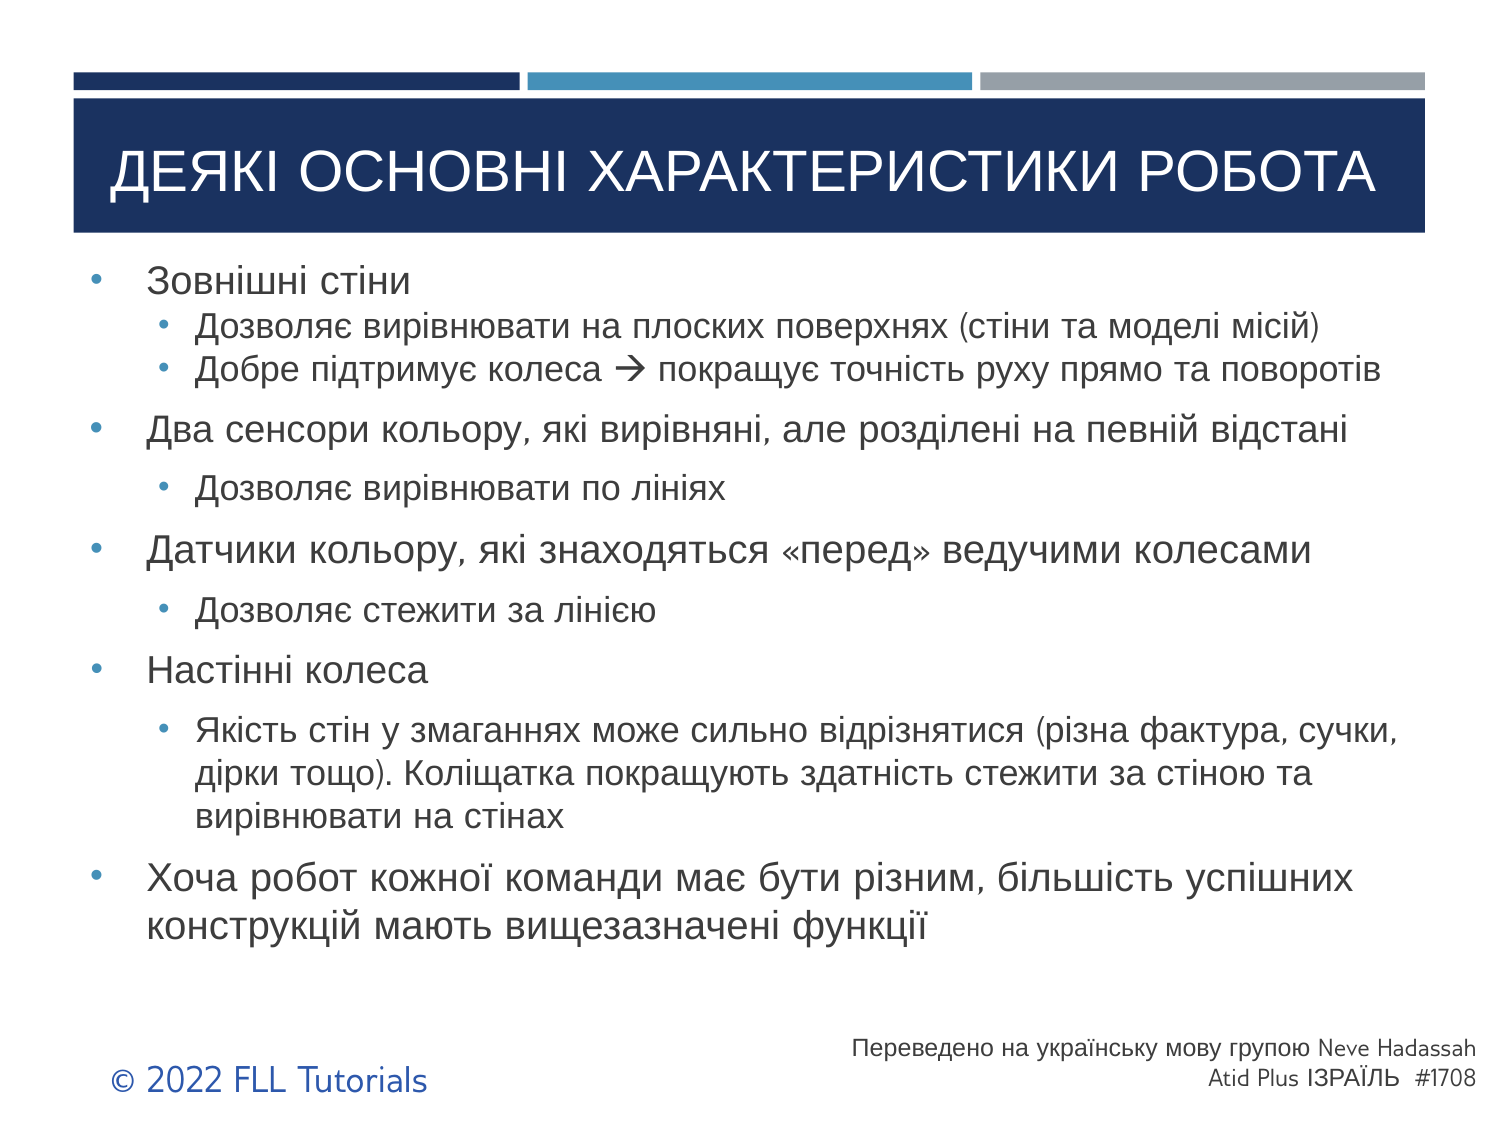

# ДЕЯКІ ОСНОВНІ ХАРАКТЕРИСТИКИ РОБОТА
Зовнішні стіни
Дозволяє вирівнювати на плоских поверхнях (стіни та моделі місій)
Добре підтримує колеса 🡪 покращує точність руху прямо та поворотів
Два сенсори кольору, які вирівняні, але розділені на певній відстані
Дозволяє вирівнювати по лініях
Датчики кольору, які знаходяться «перед» ведучими колесами
Дозволяє стежити за лінією
Настінні колеса
Якість стін у змаганнях може сильно відрізнятися (різна фактура, сучки, дірки тощо). Коліщатка покращують здатність стежити за стіною та вирівнювати на стінах
Хоча робот кожної команди має бути різним, більшість успішних конструкцій мають вищезазначені функції

Переведено на українську мову групою Neve Hadassah Atid Plus ІЗРАЇЛЬ  #1708
© 2022 FLL Tutorials